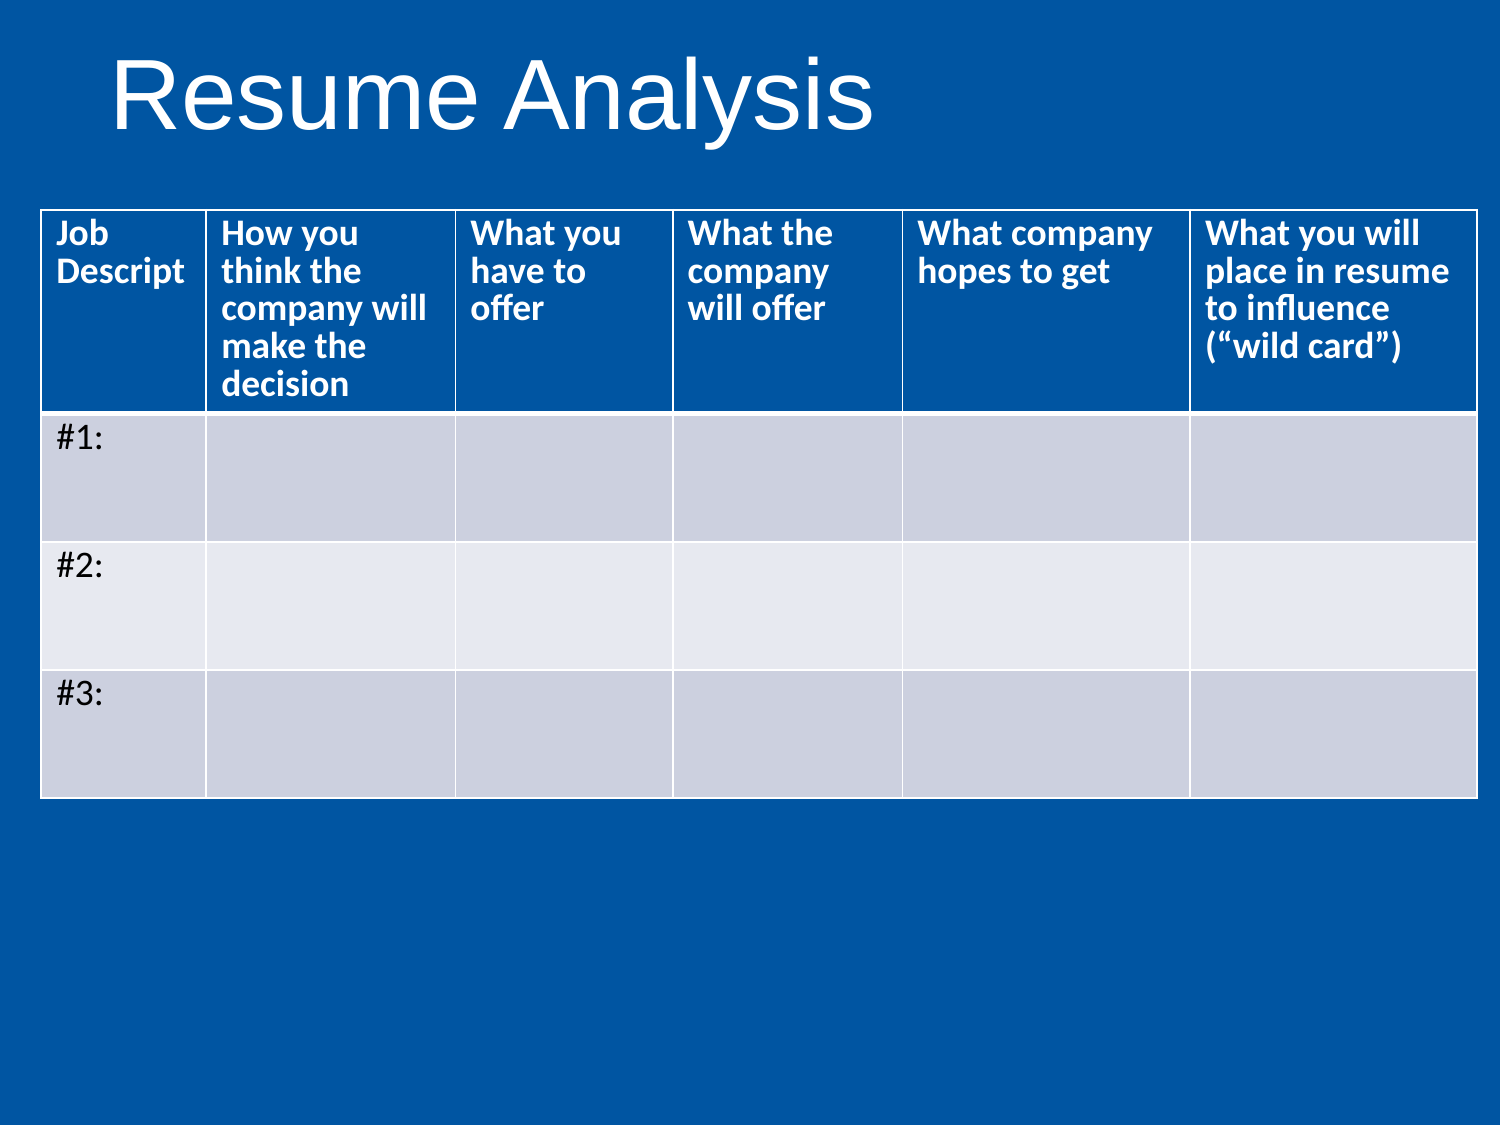

# Resume Analysis
| Job Descript | How you think the company will make the decision | What you have to offer | What the company will offer | What company hopes to get | What you will place in resume to influence (“wild card”) |
| --- | --- | --- | --- | --- | --- |
| #1: |  |  |  |  |  |
| #2: |  |  |  |  |  |
| #3: |  |  |  |  |  |